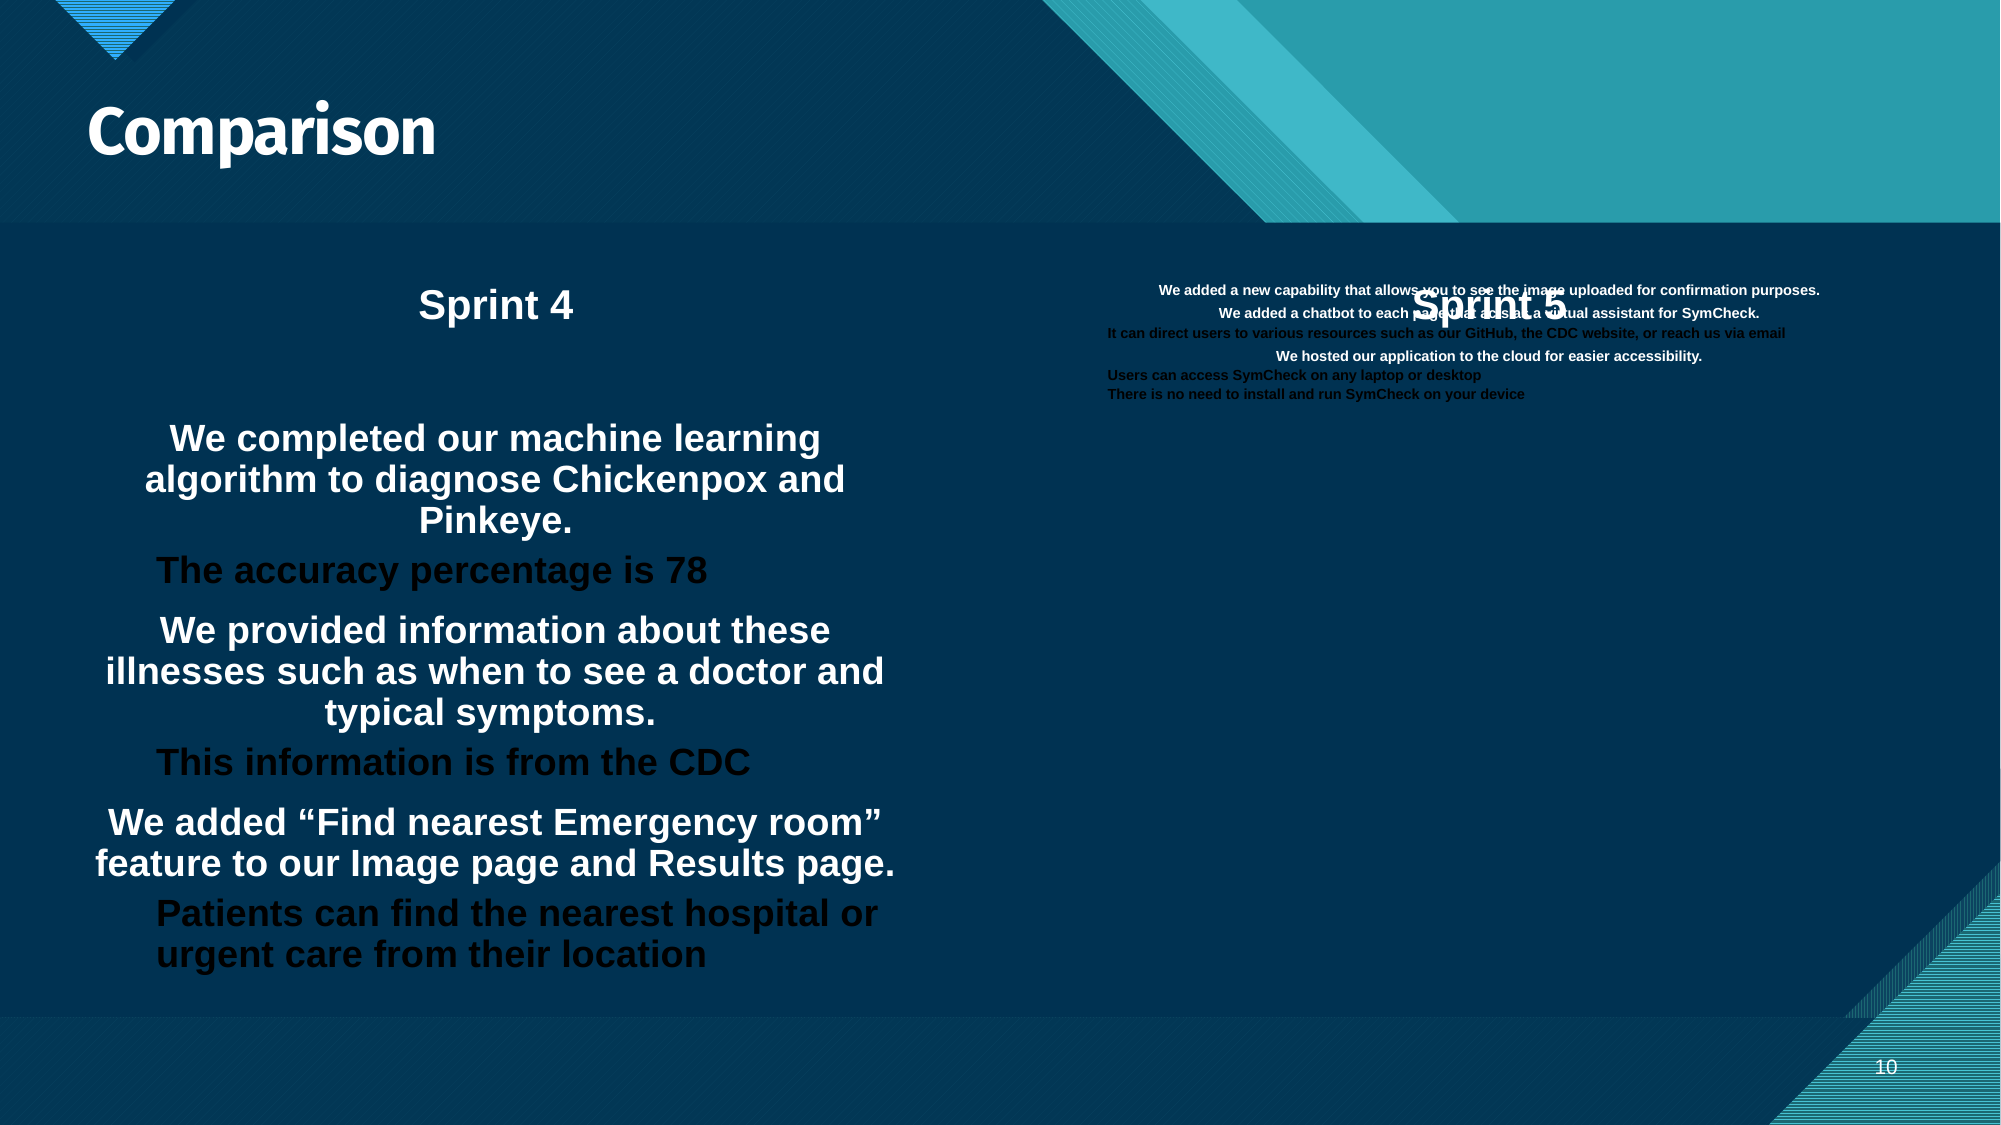

# Comparison
Sprint 4
Sprint 5
We completed our machine learning algorithm to diagnose Chickenpox and Pinkeye.
The accuracy percentage is 78
We provided information about these illnesses such as when to see a doctor and typical symptoms.
This information is from the CDC
We added “Find nearest Emergency room” feature to our Image page and Results page.
Patients can find the nearest hospital or urgent care from their location

We added a new capability that allows you to see the image uploaded for confirmation purposes.
We added a chatbot to each page that acts as a virtual assistant for SymCheck.
It can direct users to various resources such as our GitHub, the CDC website, or reach us via email
We hosted our application to the cloud for easier accessibility.
Users can access SymCheck on any laptop or desktop
There is no need to install and run SymCheck on your device

10